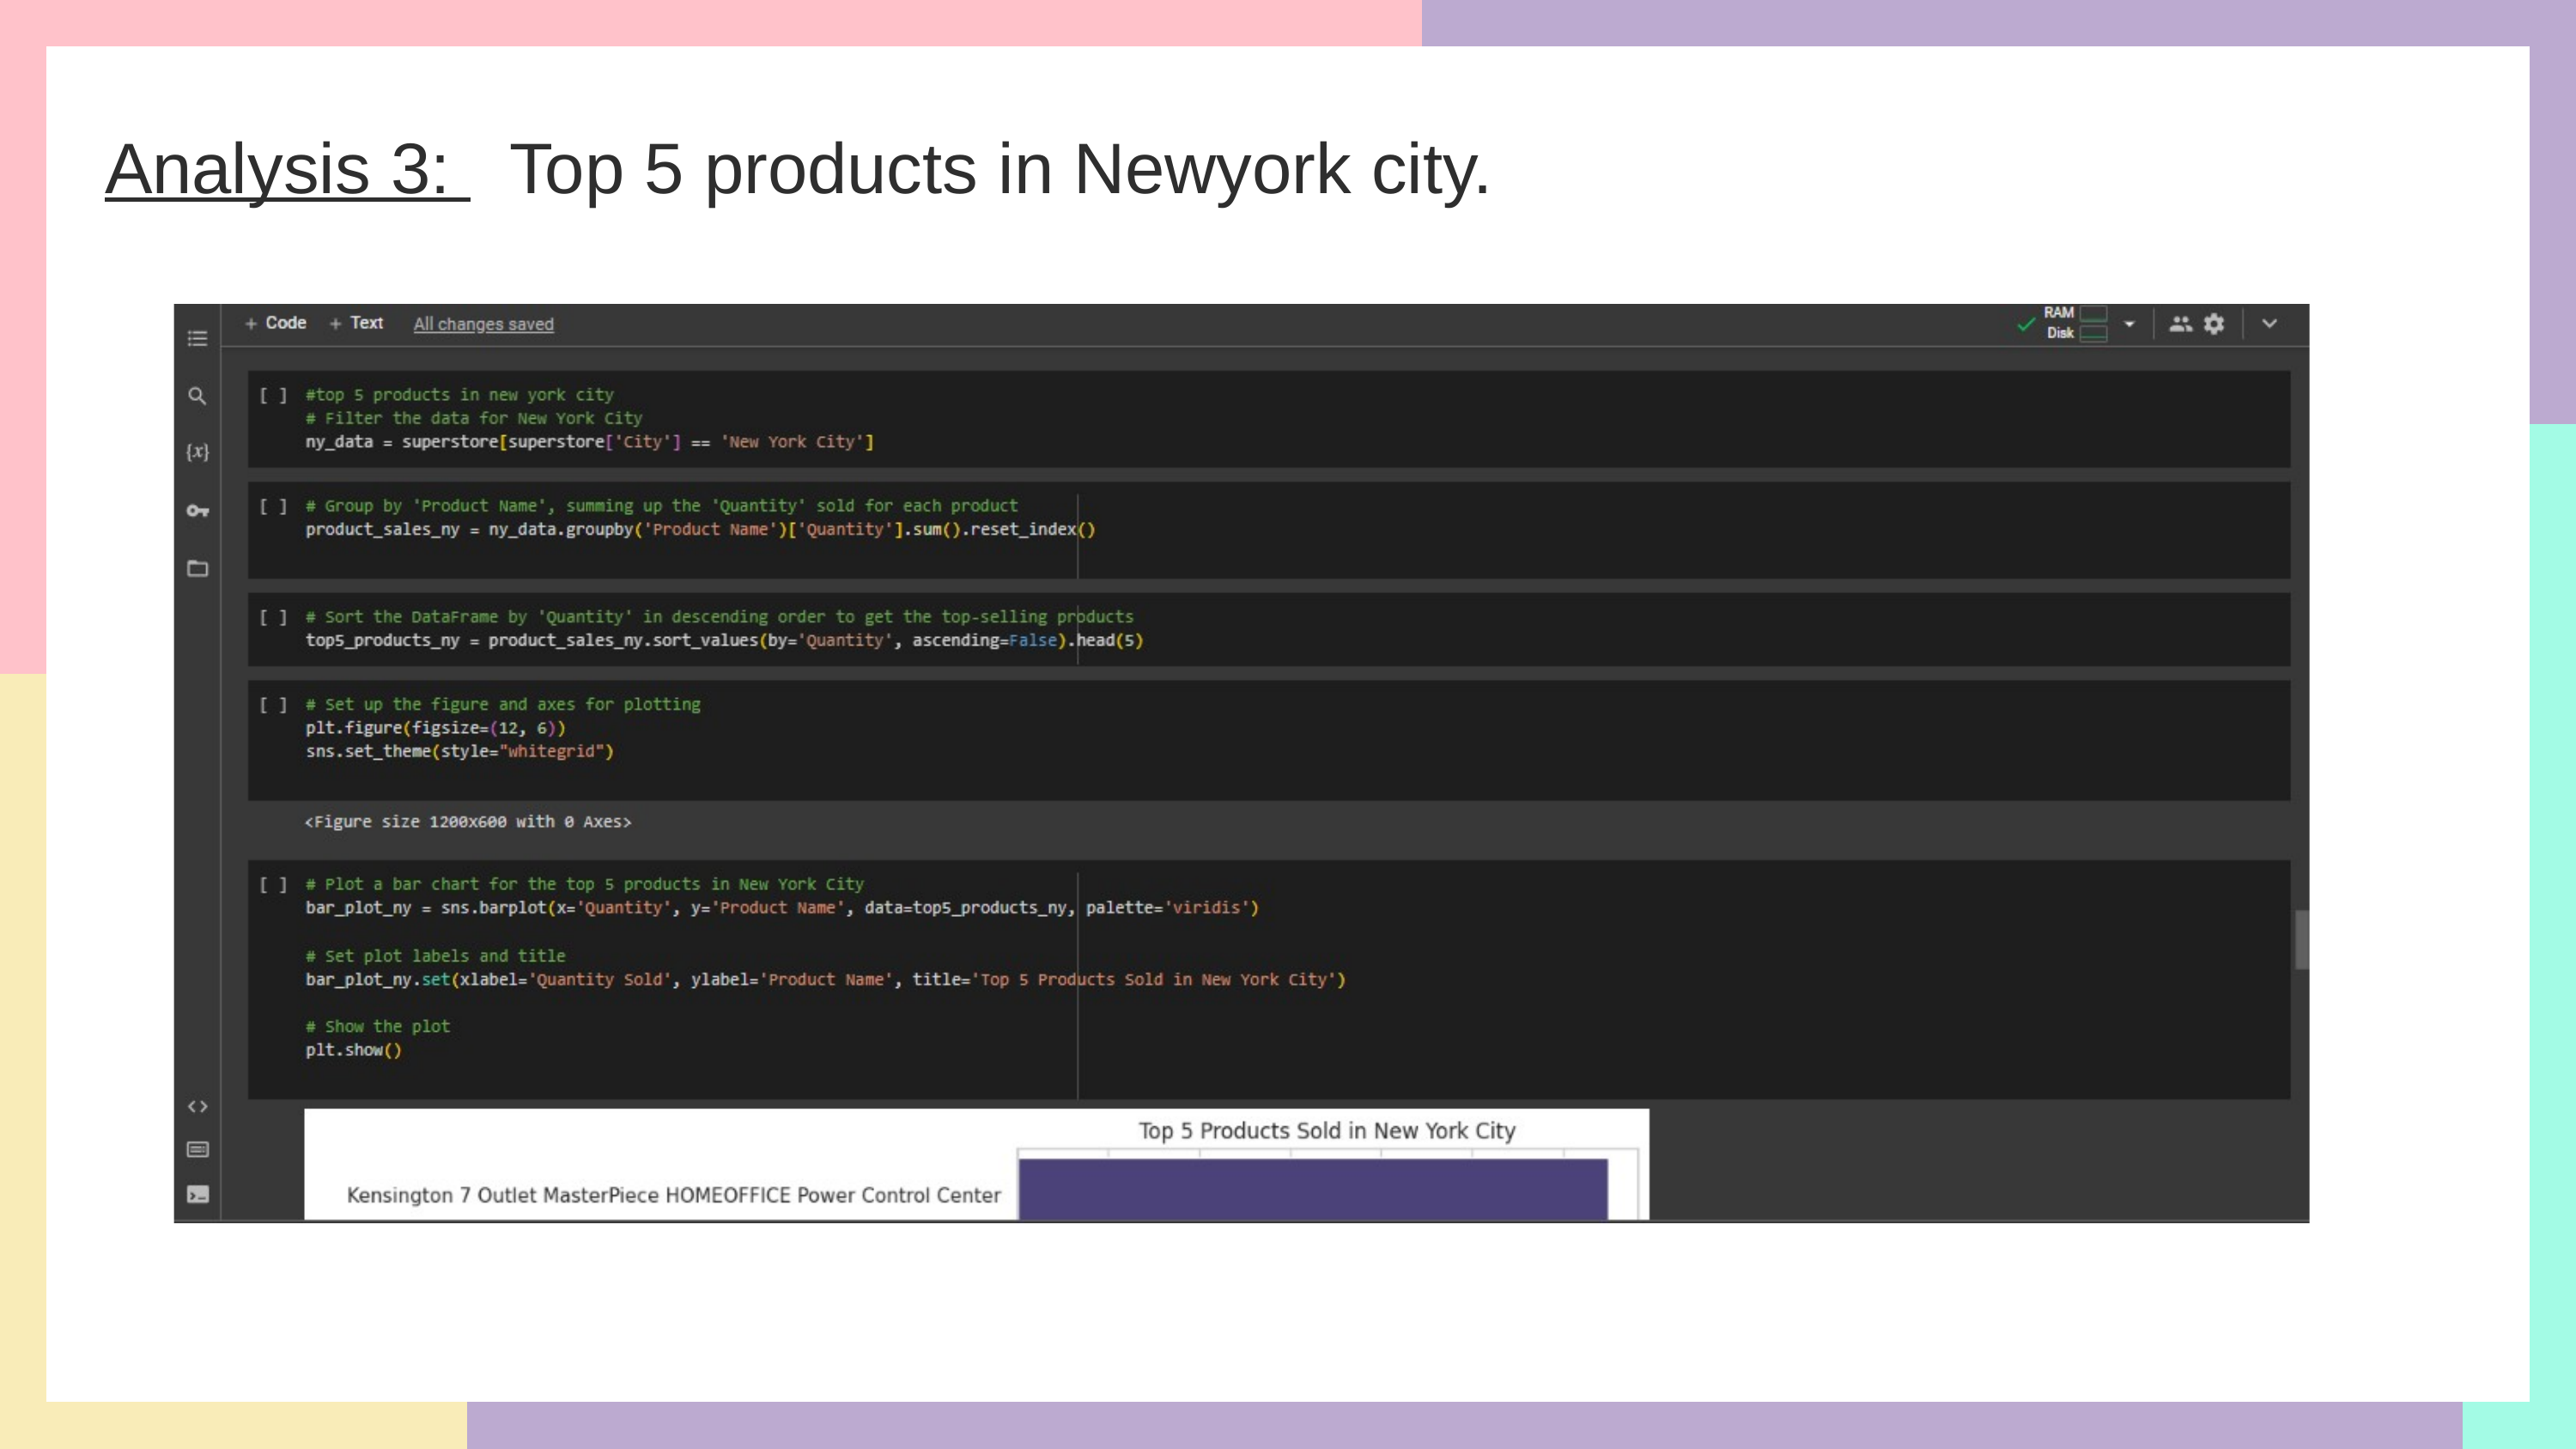

Analysis 3:   Top 5 products in Newyork city.